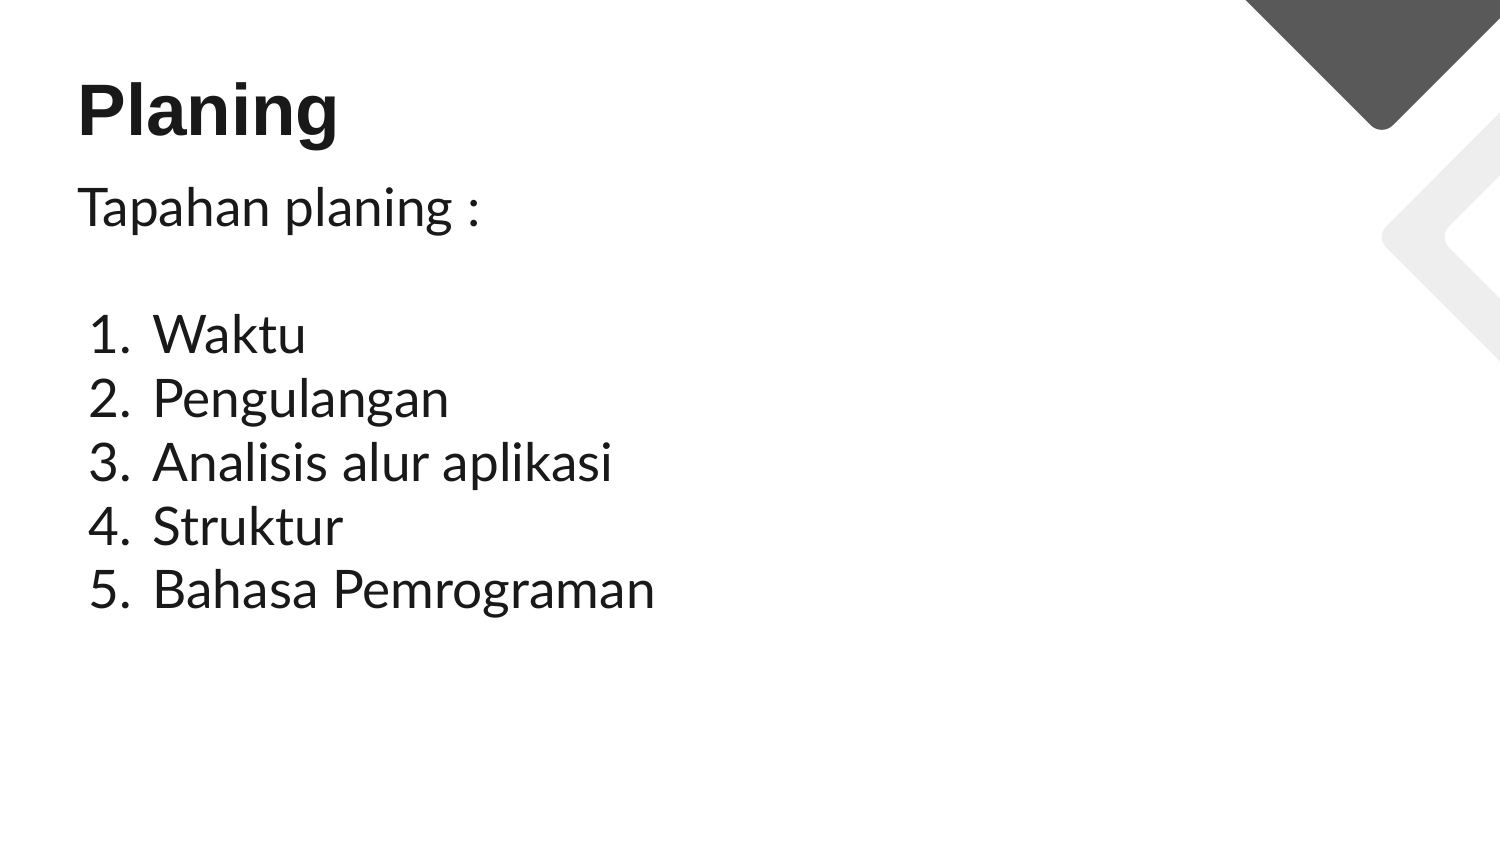

# Planing
Tapahan planing :

Waktu
Pengulangan
Analisis alur aplikasi
Struktur
Bahasa Pemrograman